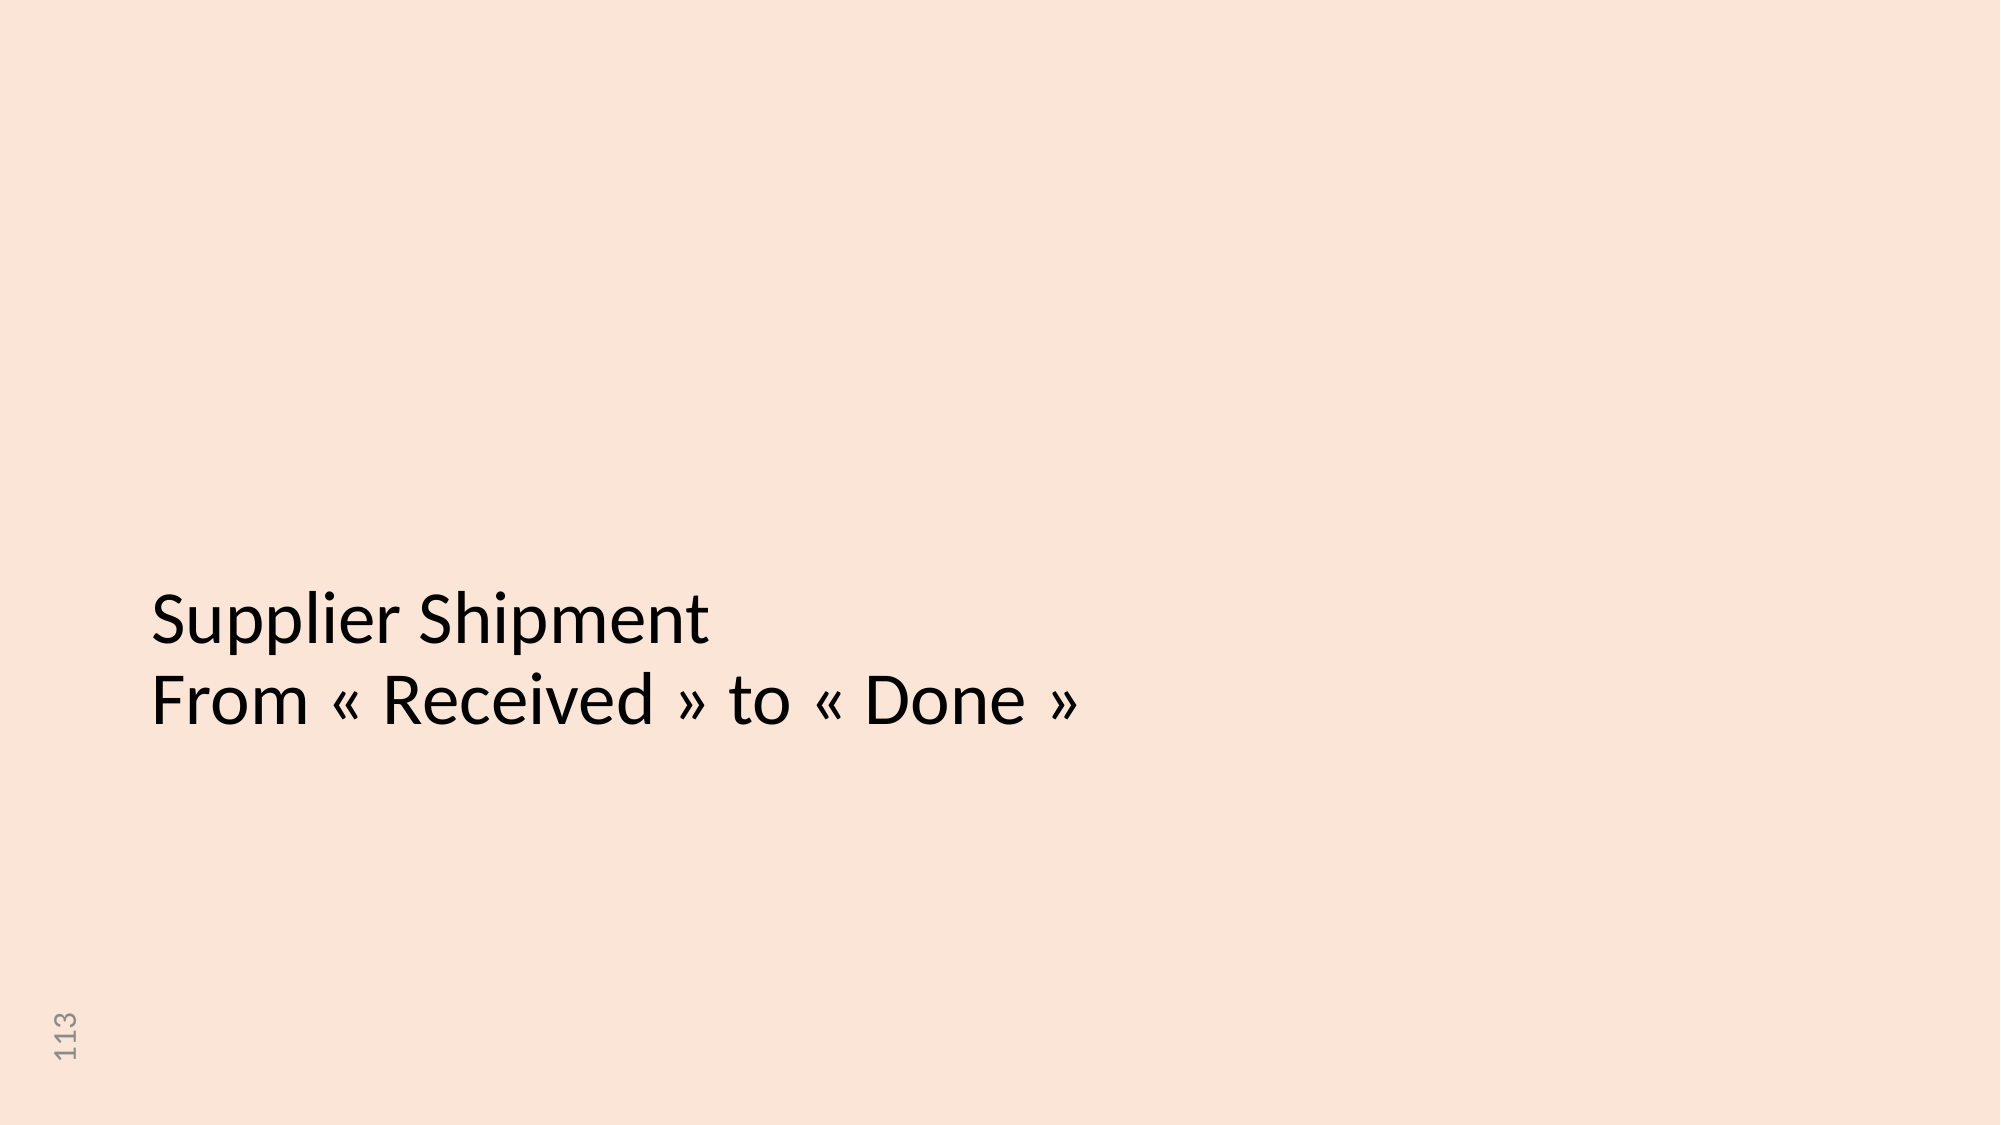

# Supplier Shipment From « Received » to « Done »

113